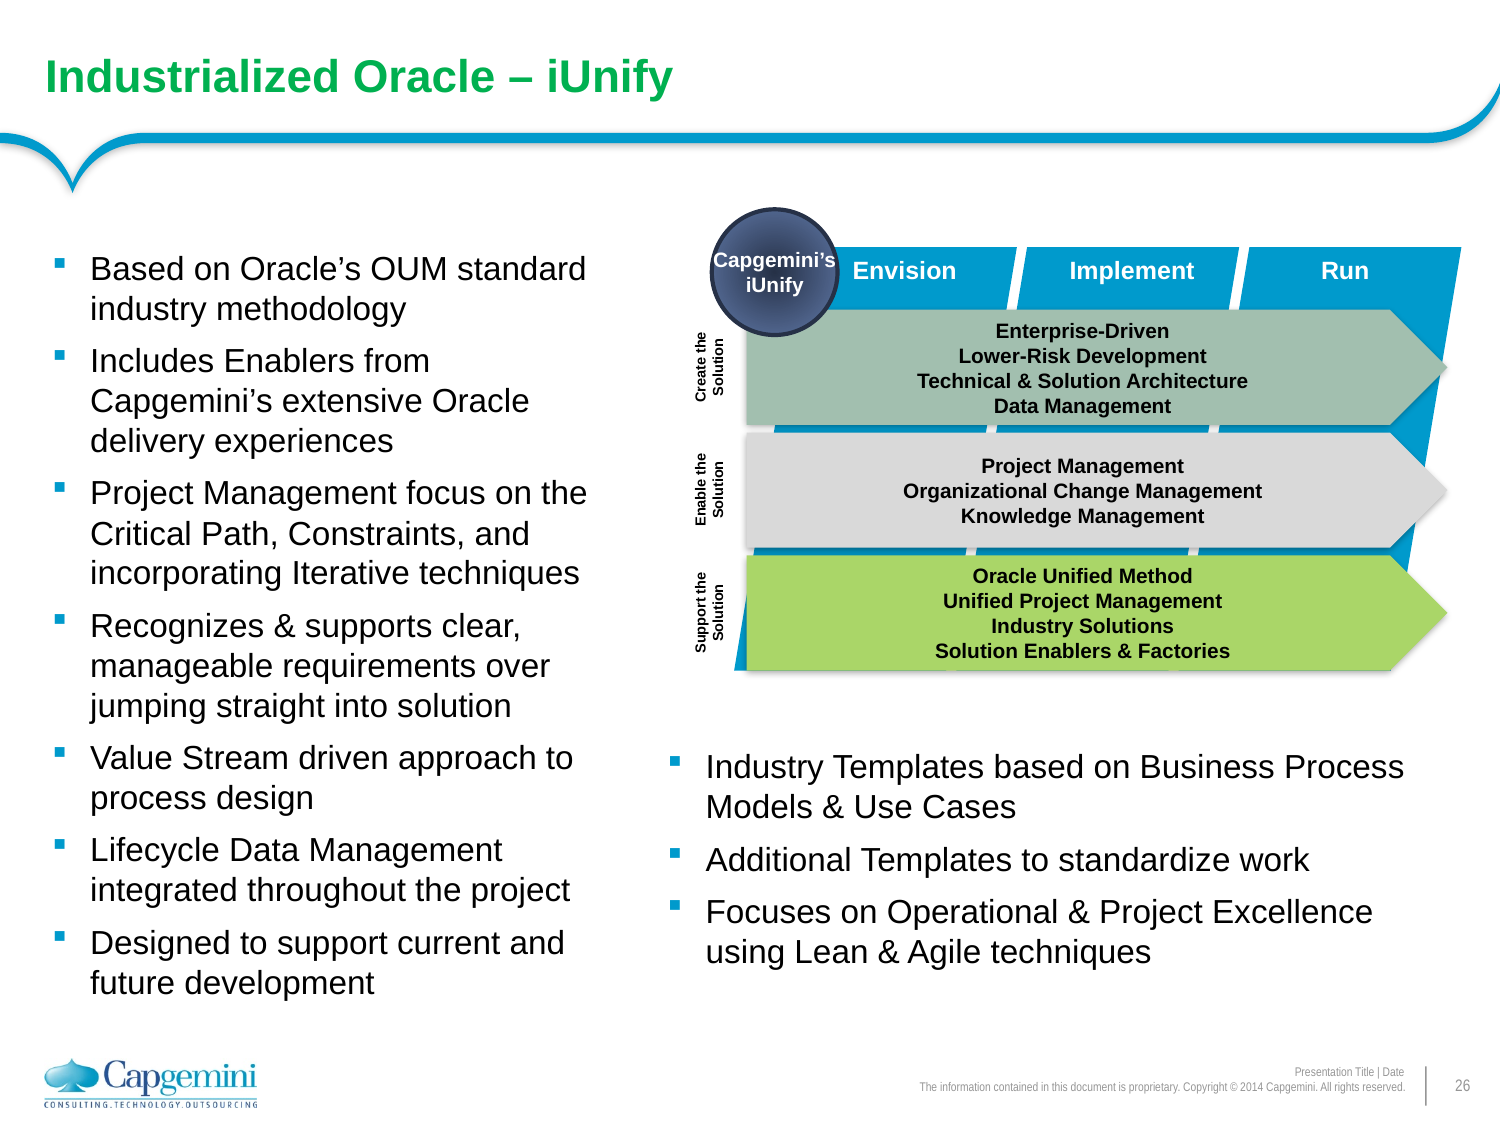

# Industrialized Oracle – iUnify
Capgemini’s
iUnify

Implement

Envision

Run
Enterprise-Driven
Lower-Risk Development
Technical & Solution Architecture
Data Management
Create the Solution
Project Management
Organizational Change Management
Knowledge Management
Enable the Solution
Oracle Unified Method
Unified Project Management
Industry Solutions
Solution Enablers & Factories
Support the Solution
Based on Oracle’s OUM standard industry methodology
Includes Enablers from Capgemini’s extensive Oracle delivery experiences
Project Management focus on the Critical Path, Constraints, and incorporating Iterative techniques
Recognizes & supports clear, manageable requirements over jumping straight into solution
Value Stream driven approach to process design
Lifecycle Data Management integrated throughout the project
Designed to support current and future development
Industry Templates based on Business Process Models & Use Cases
Additional Templates to standardize work
Focuses on Operational & Project Excellence using Lean & Agile techniques